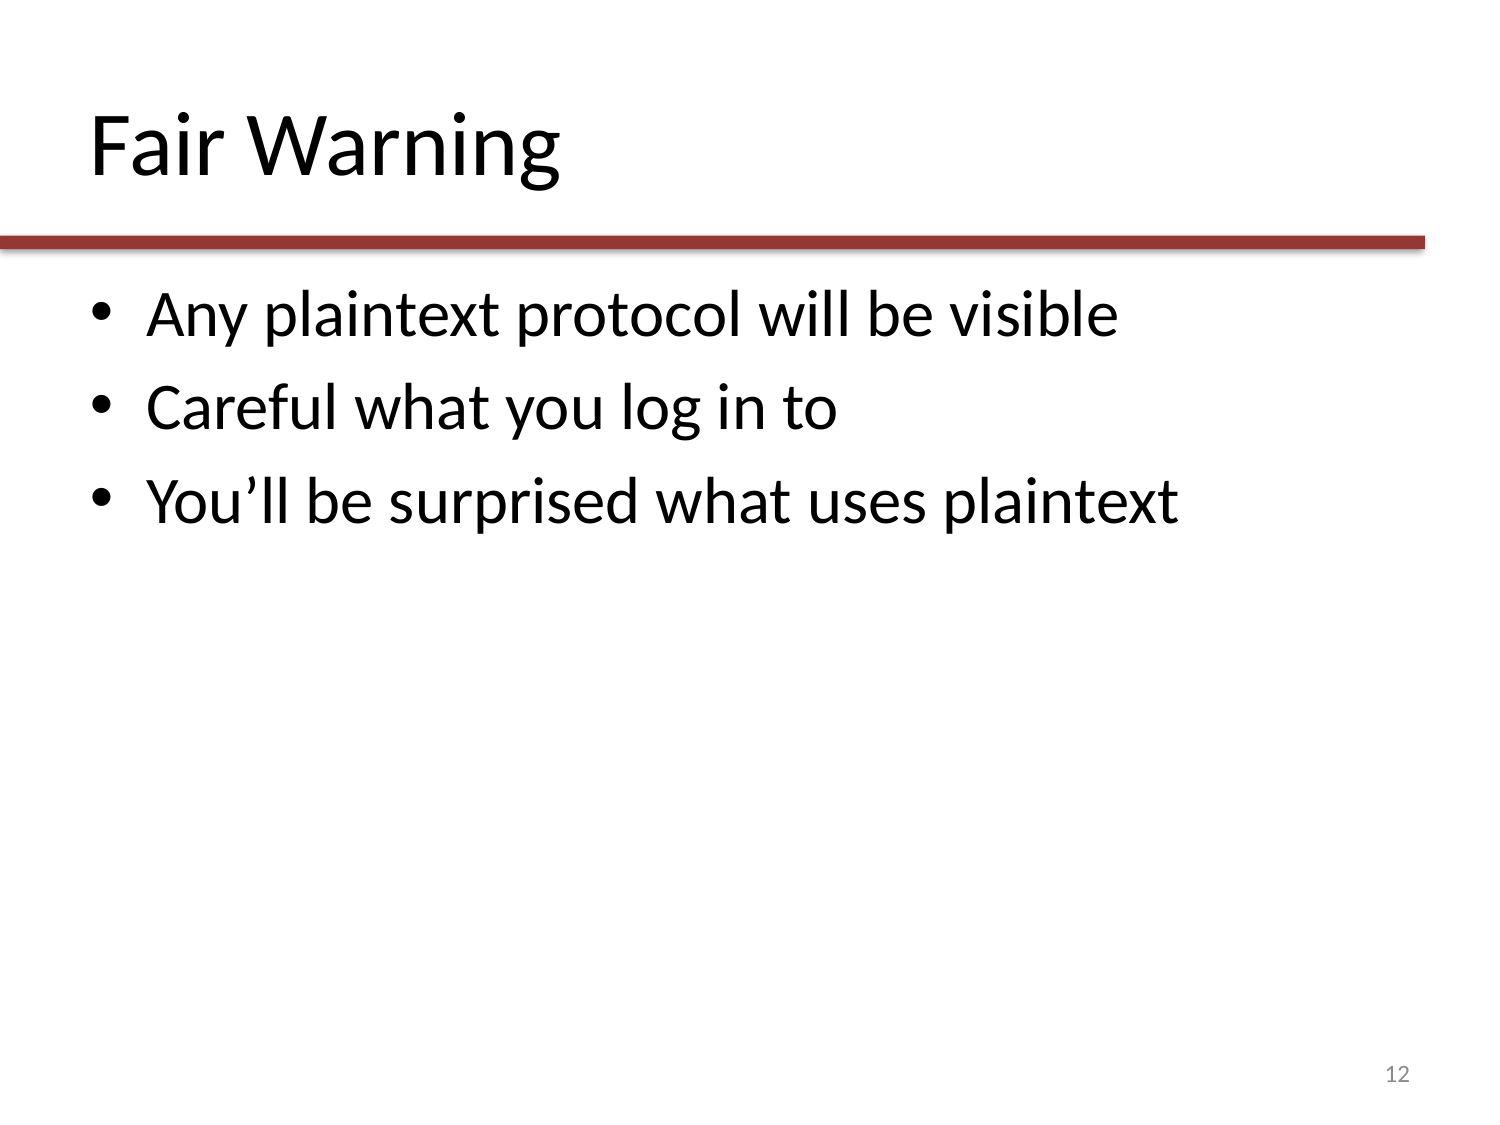

Fair Warning
Any plaintext protocol will be visible
Careful what you log in to
You’ll be surprised what uses plaintext
12